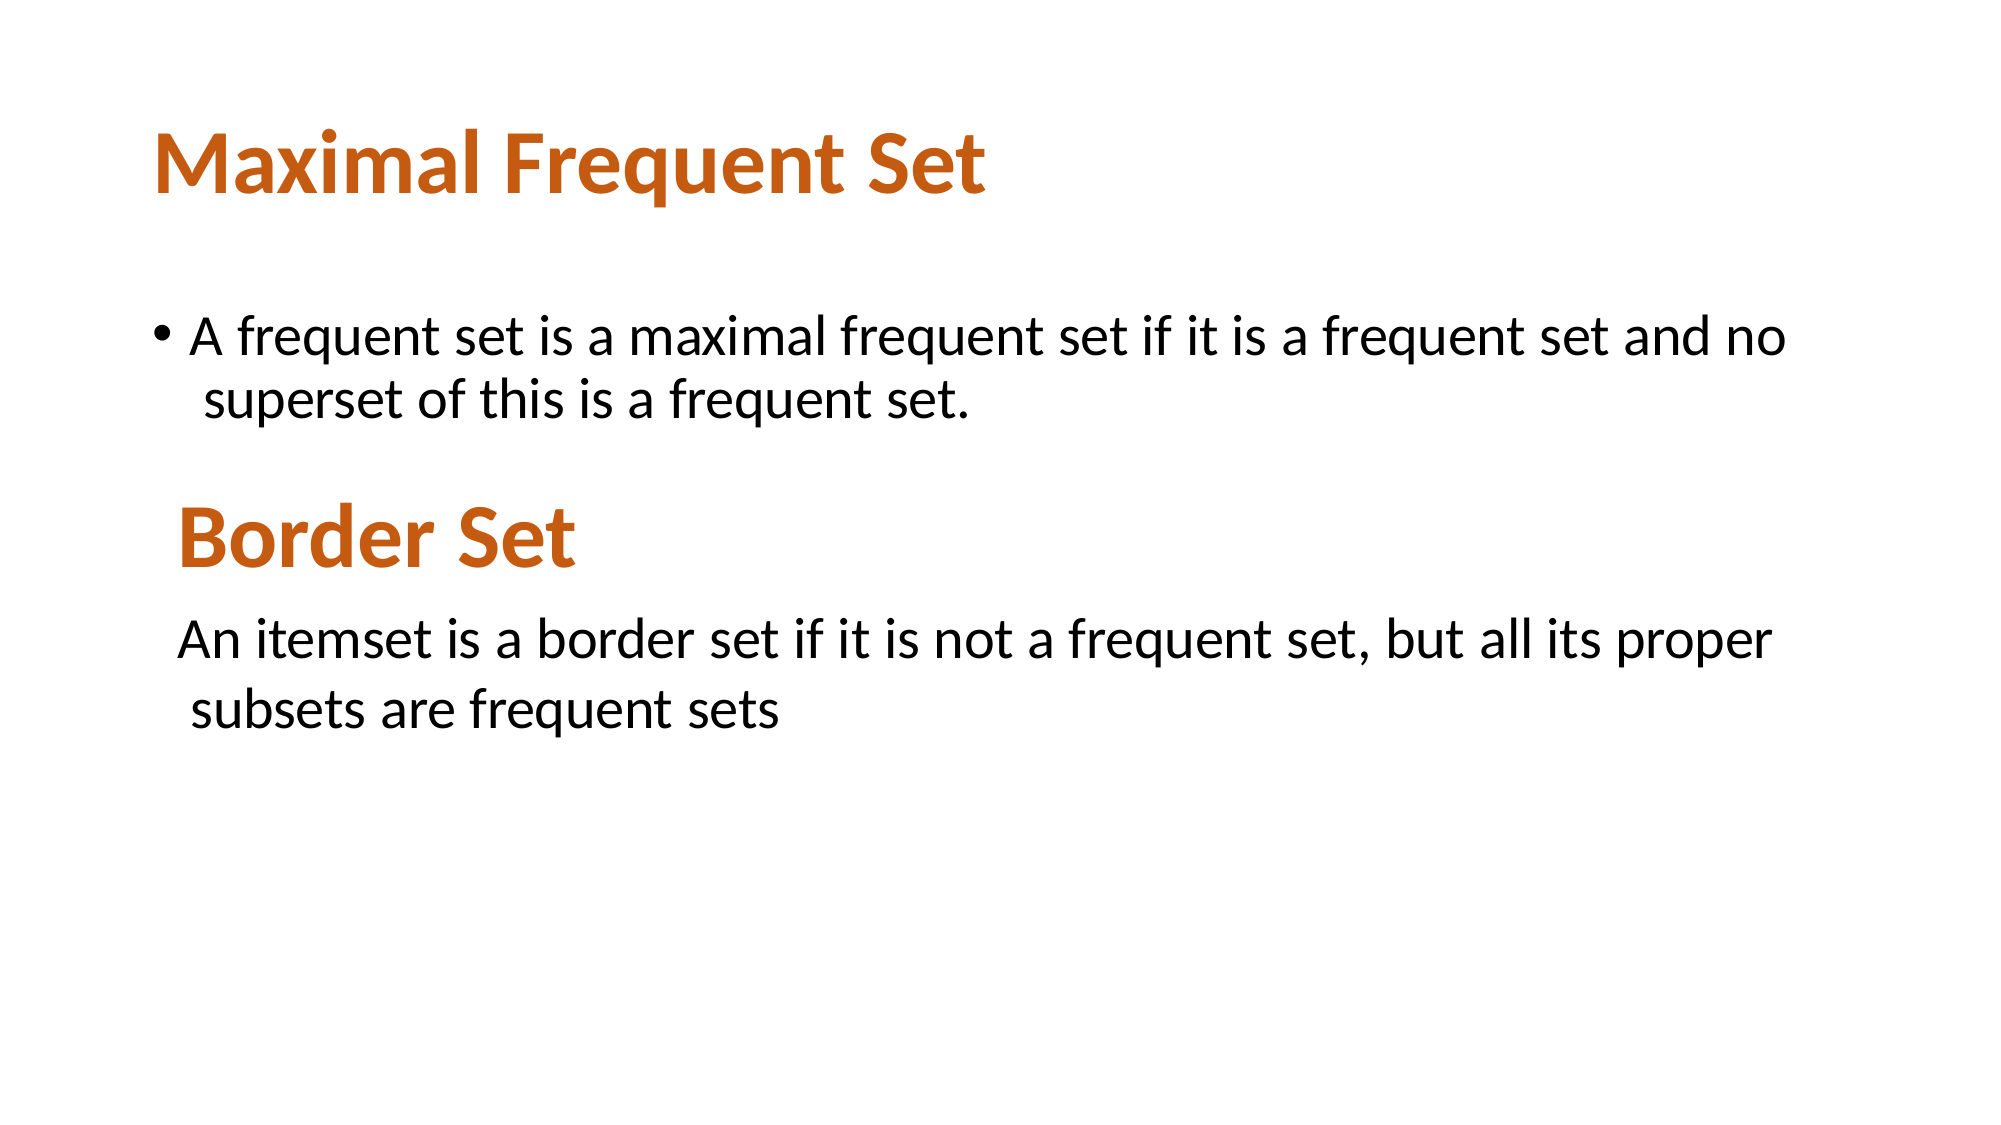

# Maximal Frequent Set
A frequent set is a maximal frequent set if it is a frequent set and no  superset of this is a frequent set.
Border Set
An itemset is a border set if it is not a frequent set, but all its proper  subsets are frequent sets